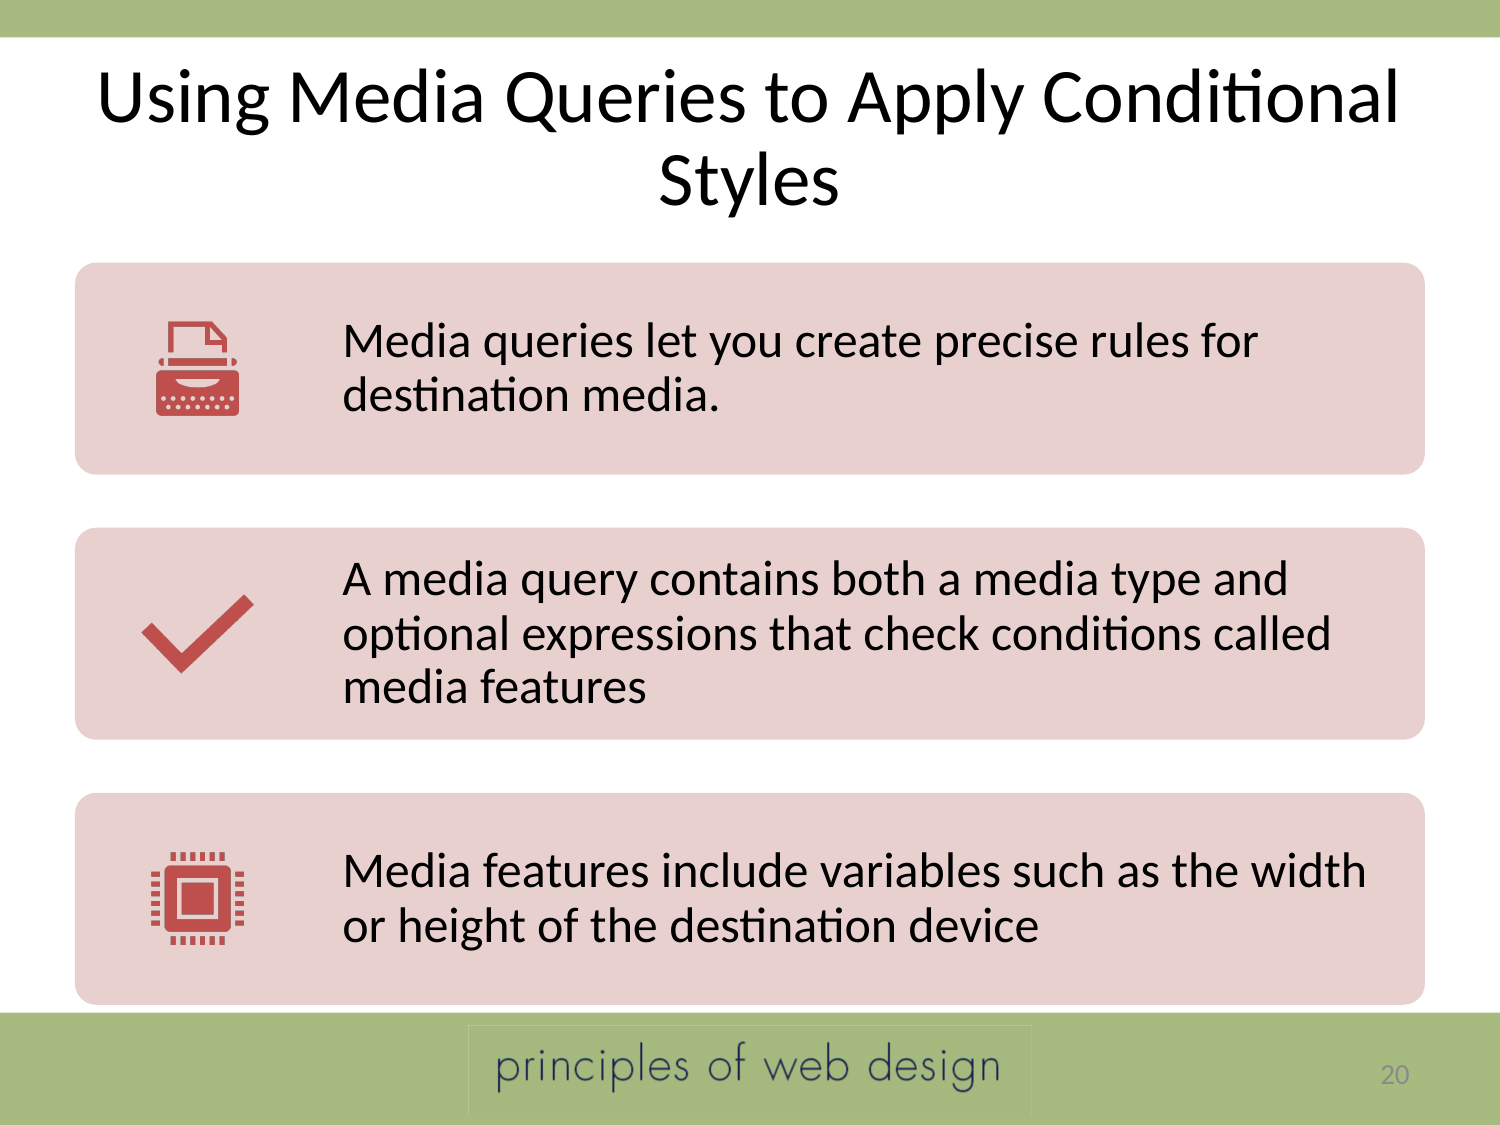

# Using Media Queries to Apply Conditional Styles
Media queries let you create precise rules for destination media.
A media query contains both a media type and optional expressions that check conditions called media features
Media features include variables such as the width or height of the destination device
20